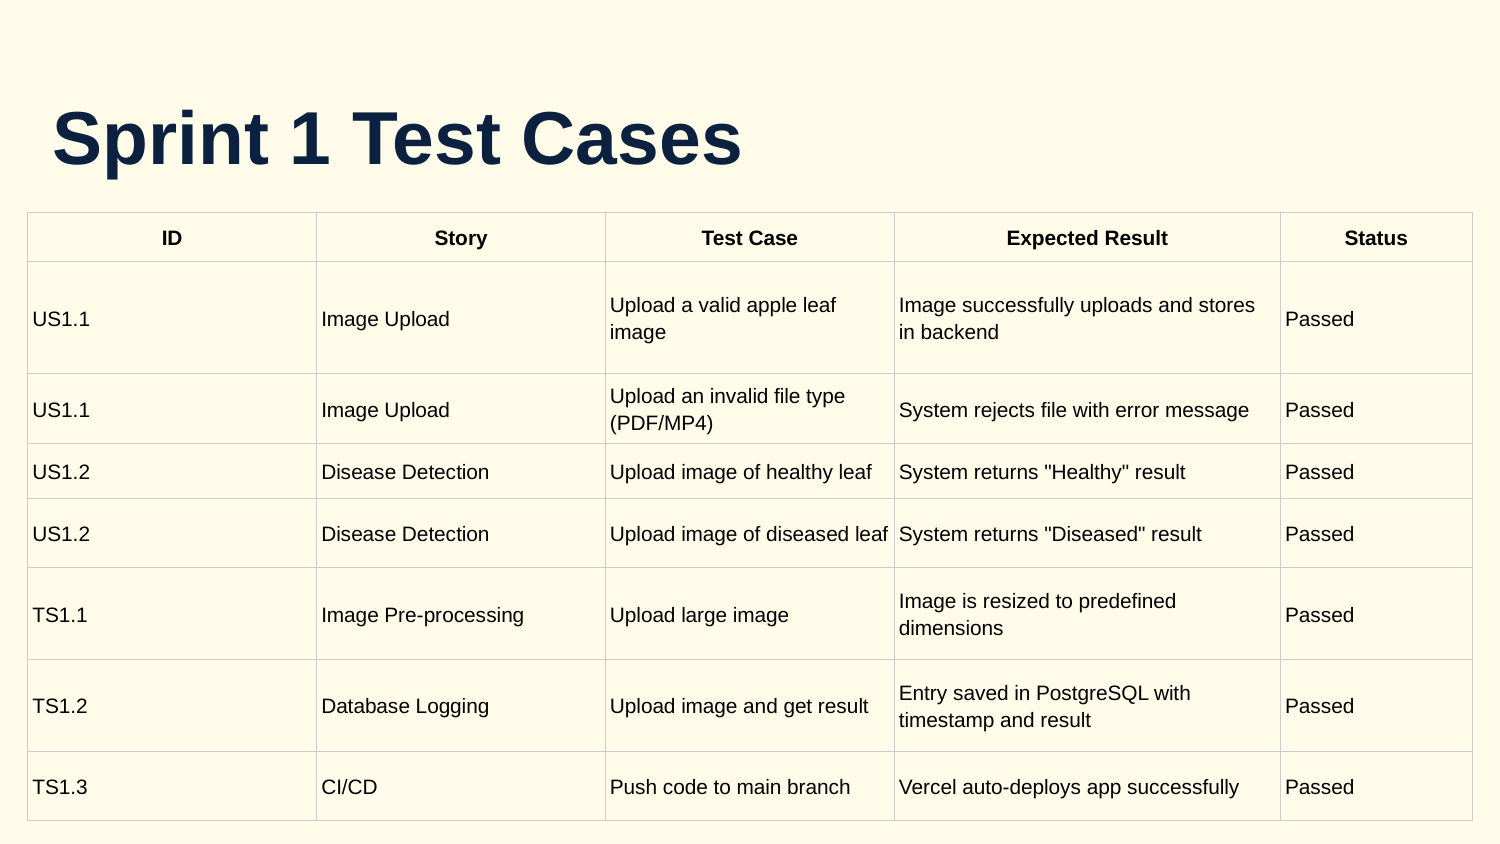

Sprint 1 Test Cases
| ID | Story | Test Case | Expected Result | Status |
| --- | --- | --- | --- | --- |
| US1.1 | Image Upload | Upload a valid apple leaf image | Image successfully uploads and stores in backend | Passed |
| US1.1 | Image Upload | Upload an invalid file type (PDF/MP4) | System rejects file with error message | Passed |
| US1.2 | Disease Detection | Upload image of healthy leaf | System returns "Healthy" result | Passed |
| US1.2 | Disease Detection | Upload image of diseased leaf | System returns "Diseased" result | Passed |
| TS1.1 | Image Pre-processing | Upload large image | Image is resized to predefined dimensions | Passed |
| TS1.2 | Database Logging | Upload image and get result | Entry saved in PostgreSQL with timestamp and result | Passed |
| TS1.3 | CI/CD | Push code to main branch | Vercel auto-deploys app successfully | Passed |